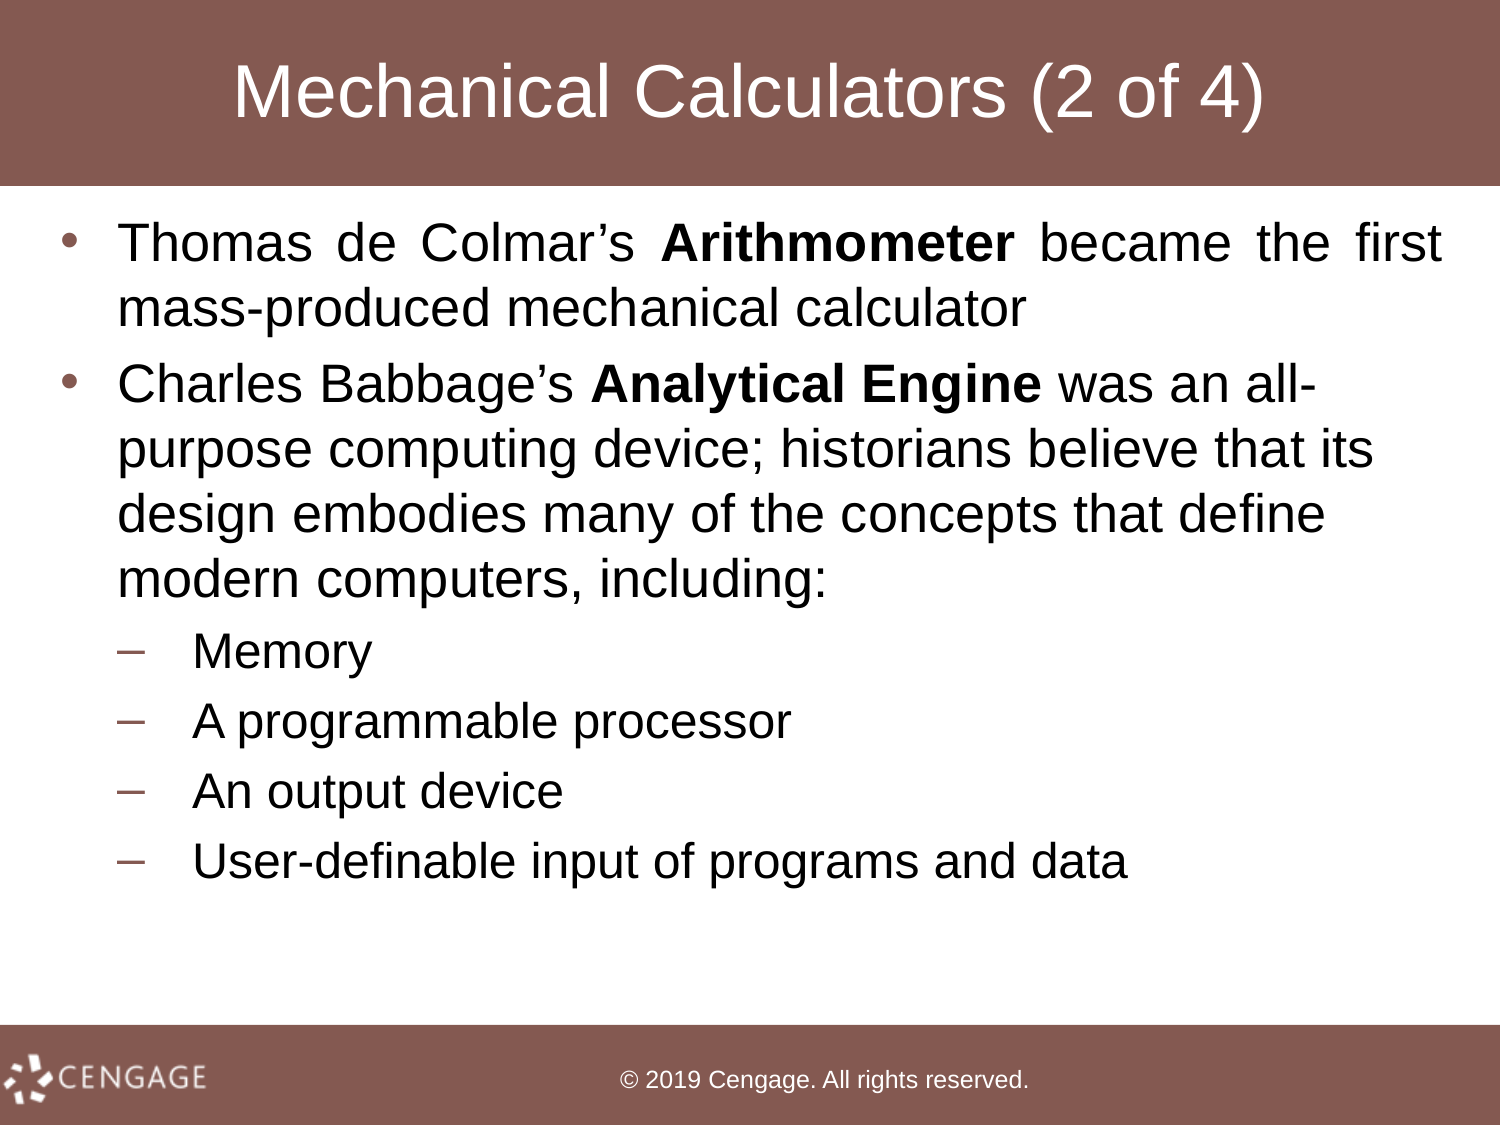

# Mechanical Calculators (2 of 4)
Thomas de Colmar’s Arithmometer became the first mass-produced mechanical calculator
Charles Babbage’s Analytical Engine was an all-purpose computing device; historians believe that its design embodies many of the concepts that define modern computers, including:
Memory
A programmable processor
An output device
User-definable input of programs and data